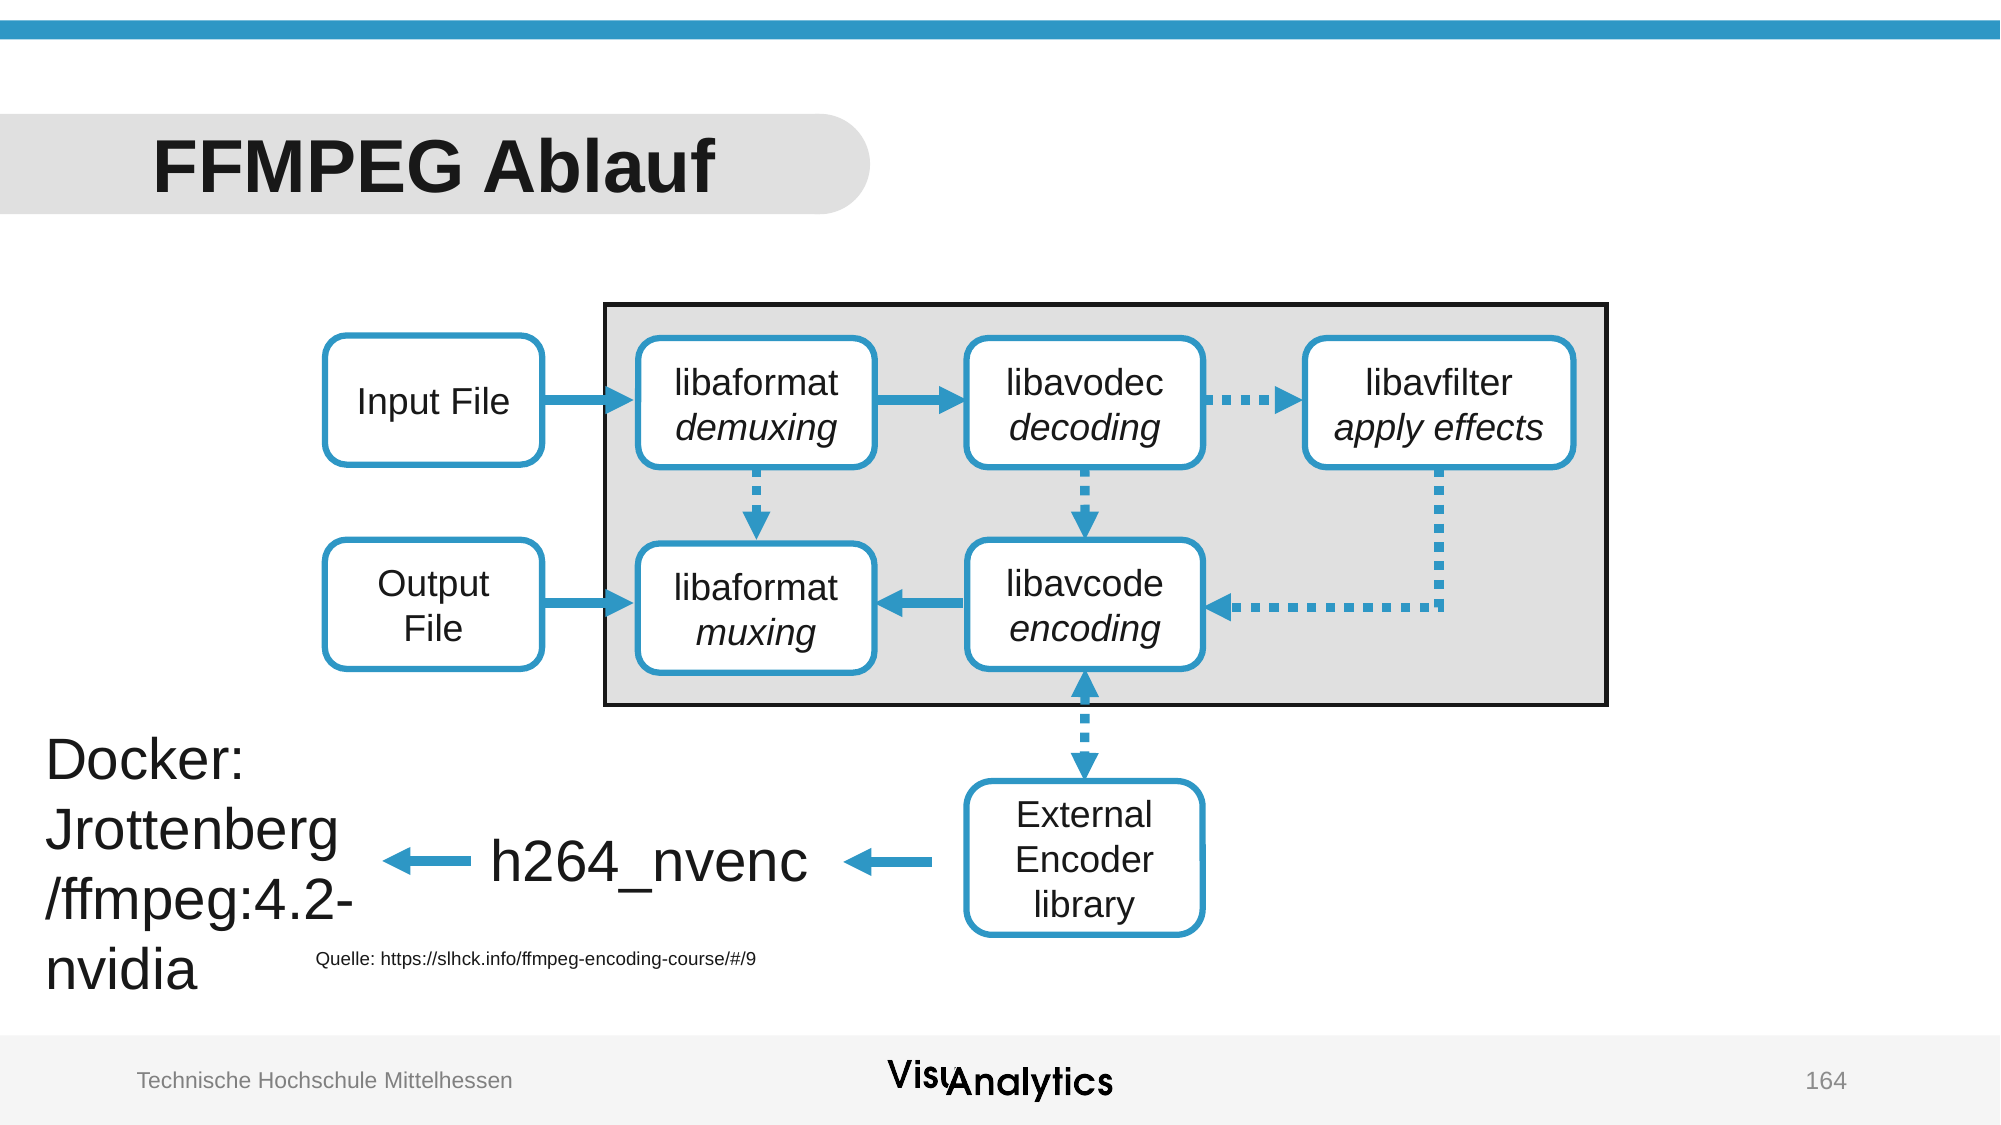

# FFMPEG Ablauf

Input File
libaformat
demuxing
libavodec
decoding
libavfilter
apply effects
Output File
libavcode
encoding
libaformat
muxing
Docker:
Jrottenberg
/ffmpeg:4.2-nvidia
External
Encoder
library
h264_nvenc
Quelle: https://slhck.info/ffmpeg-encoding-course/#/9
164